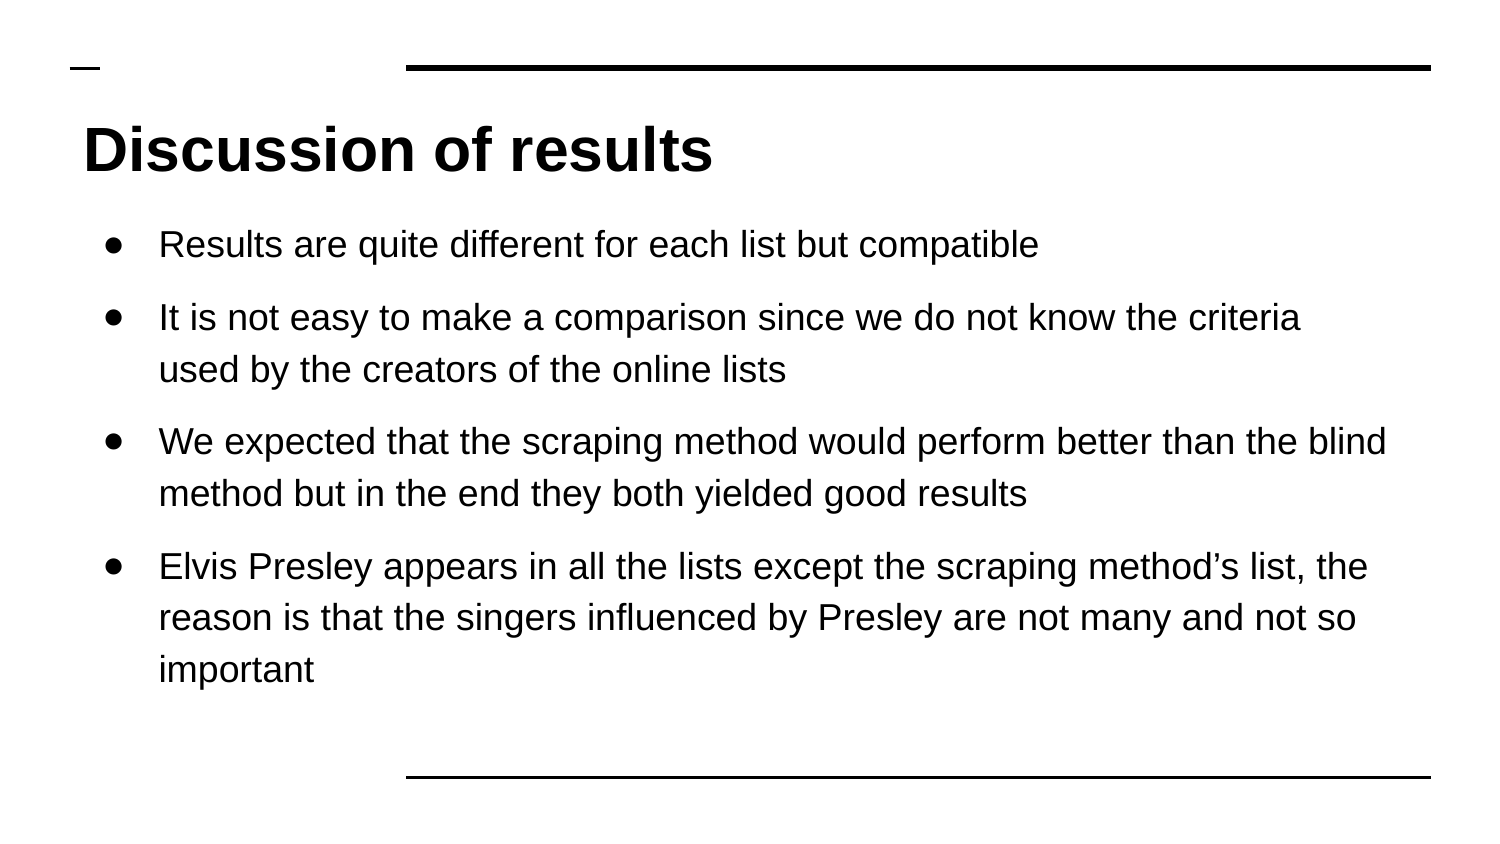

# Discussion of results
Results are quite different for each list but compatible
It is not easy to make a comparison since we do not know the criteria used by the creators of the online lists
We expected that the scraping method would perform better than the blind method but in the end they both yielded good results
Elvis Presley appears in all the lists except the scraping method’s list, the reason is that the singers influenced by Presley are not many and not so important